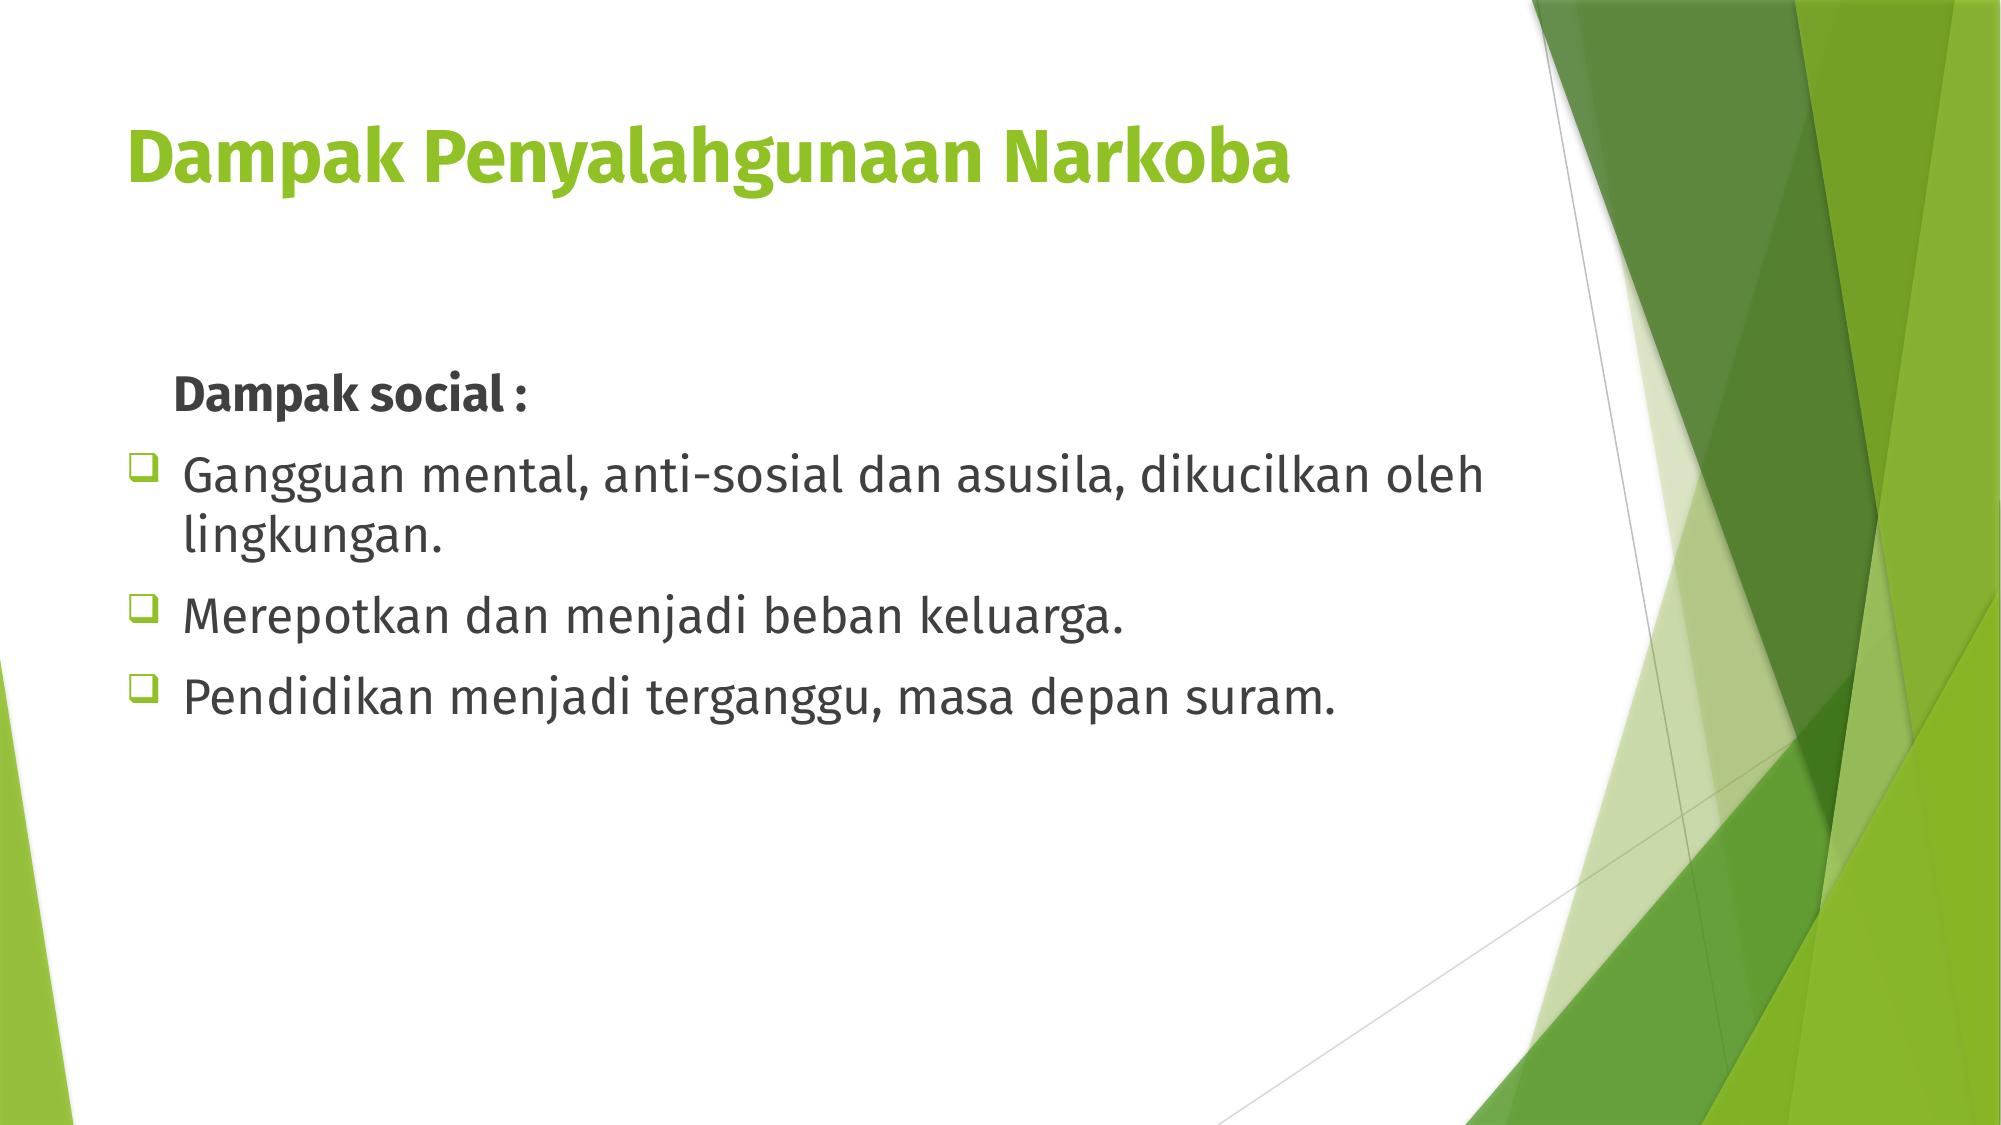

# Dampak Penyalahgunaan Narkoba
    Dampak social :
Gangguan mental, anti-sosial dan asusila, dikucilkan oleh lingkungan.
Merepotkan dan menjadi beban keluarga.
Pendidikan menjadi terganggu, masa depan suram.